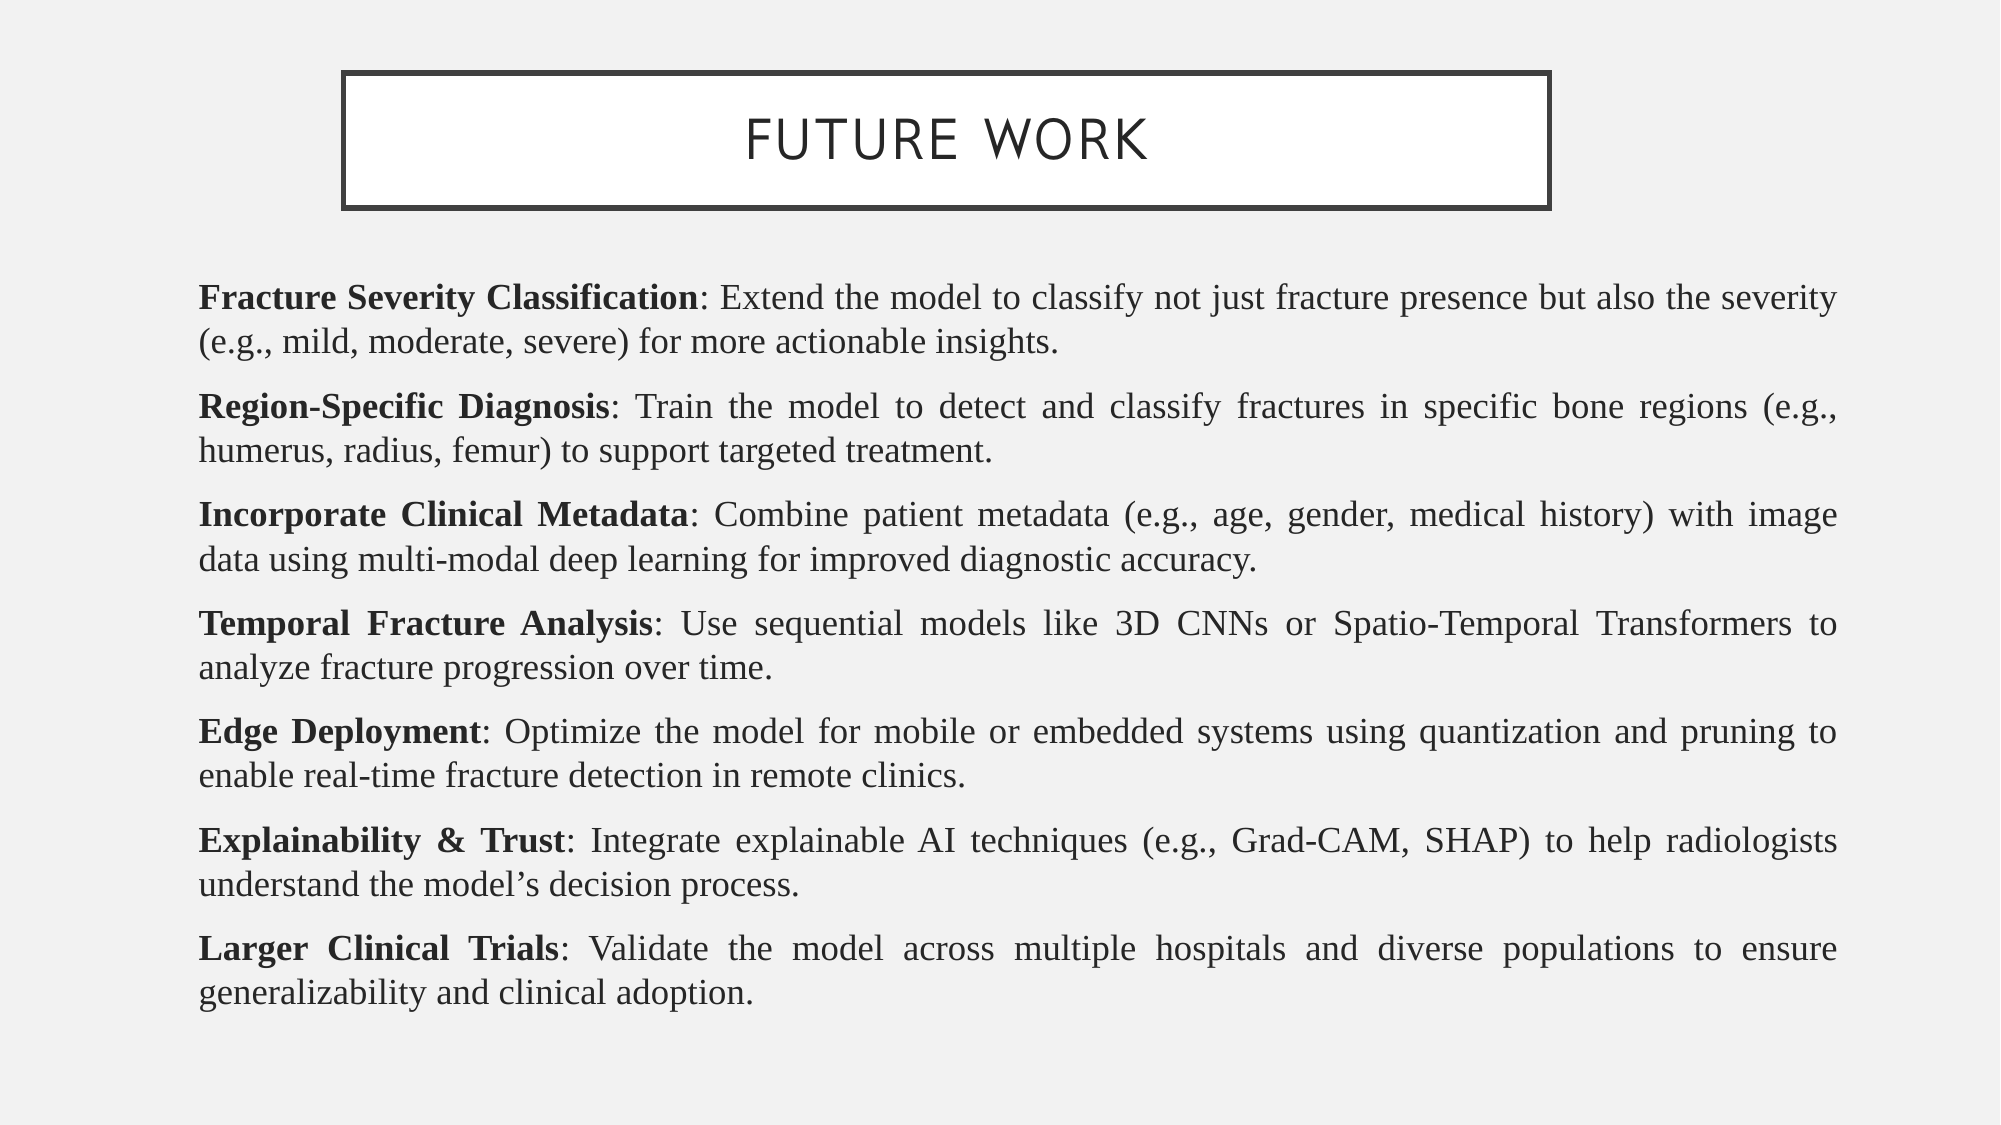

# Future Work
Fracture Severity Classification: Extend the model to classify not just fracture presence but also the severity (e.g., mild, moderate, severe) for more actionable insights.
Region-Specific Diagnosis: Train the model to detect and classify fractures in specific bone regions (e.g., humerus, radius, femur) to support targeted treatment.
Incorporate Clinical Metadata: Combine patient metadata (e.g., age, gender, medical history) with image data using multi-modal deep learning for improved diagnostic accuracy.
Temporal Fracture Analysis: Use sequential models like 3D CNNs or Spatio-Temporal Transformers to analyze fracture progression over time.
Edge Deployment: Optimize the model for mobile or embedded systems using quantization and pruning to enable real-time fracture detection in remote clinics.
Explainability & Trust: Integrate explainable AI techniques (e.g., Grad-CAM, SHAP) to help radiologists understand the model’s decision process.
Larger Clinical Trials: Validate the model across multiple hospitals and diverse populations to ensure generalizability and clinical adoption.